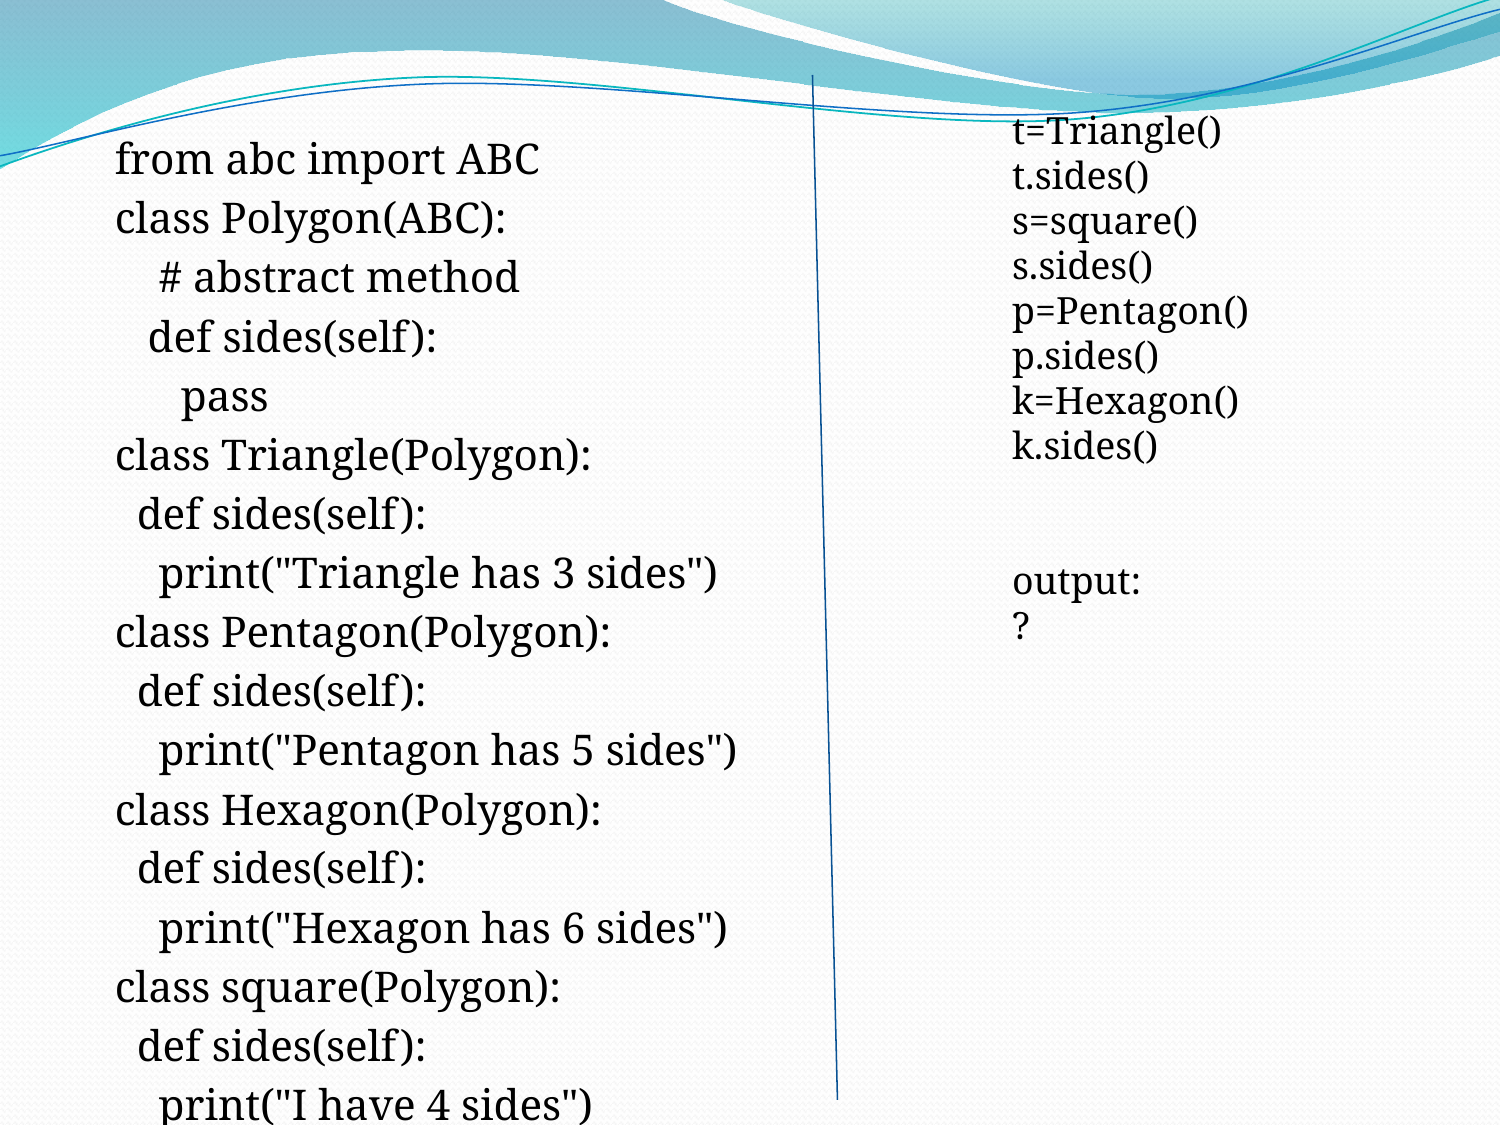

t=Triangle()
t.sides()
s=square()
s.sides()
p=Pentagon()
p.sides()
k=Hexagon()
k.sides()

output:
?
from abc import ABC
class Polygon(ABC):
    # abstract method
   def sides(self):
      pass
class Triangle(Polygon):
  def sides(self):
    print("Triangle has 3 sides")
class Pentagon(Polygon):
  def sides(self):
    print("Pentagon has 5 sides")
class Hexagon(Polygon):
  def sides(self):
    print("Hexagon has 6 sides")
class square(Polygon):
  def sides(self):
    print("I have 4 sides")